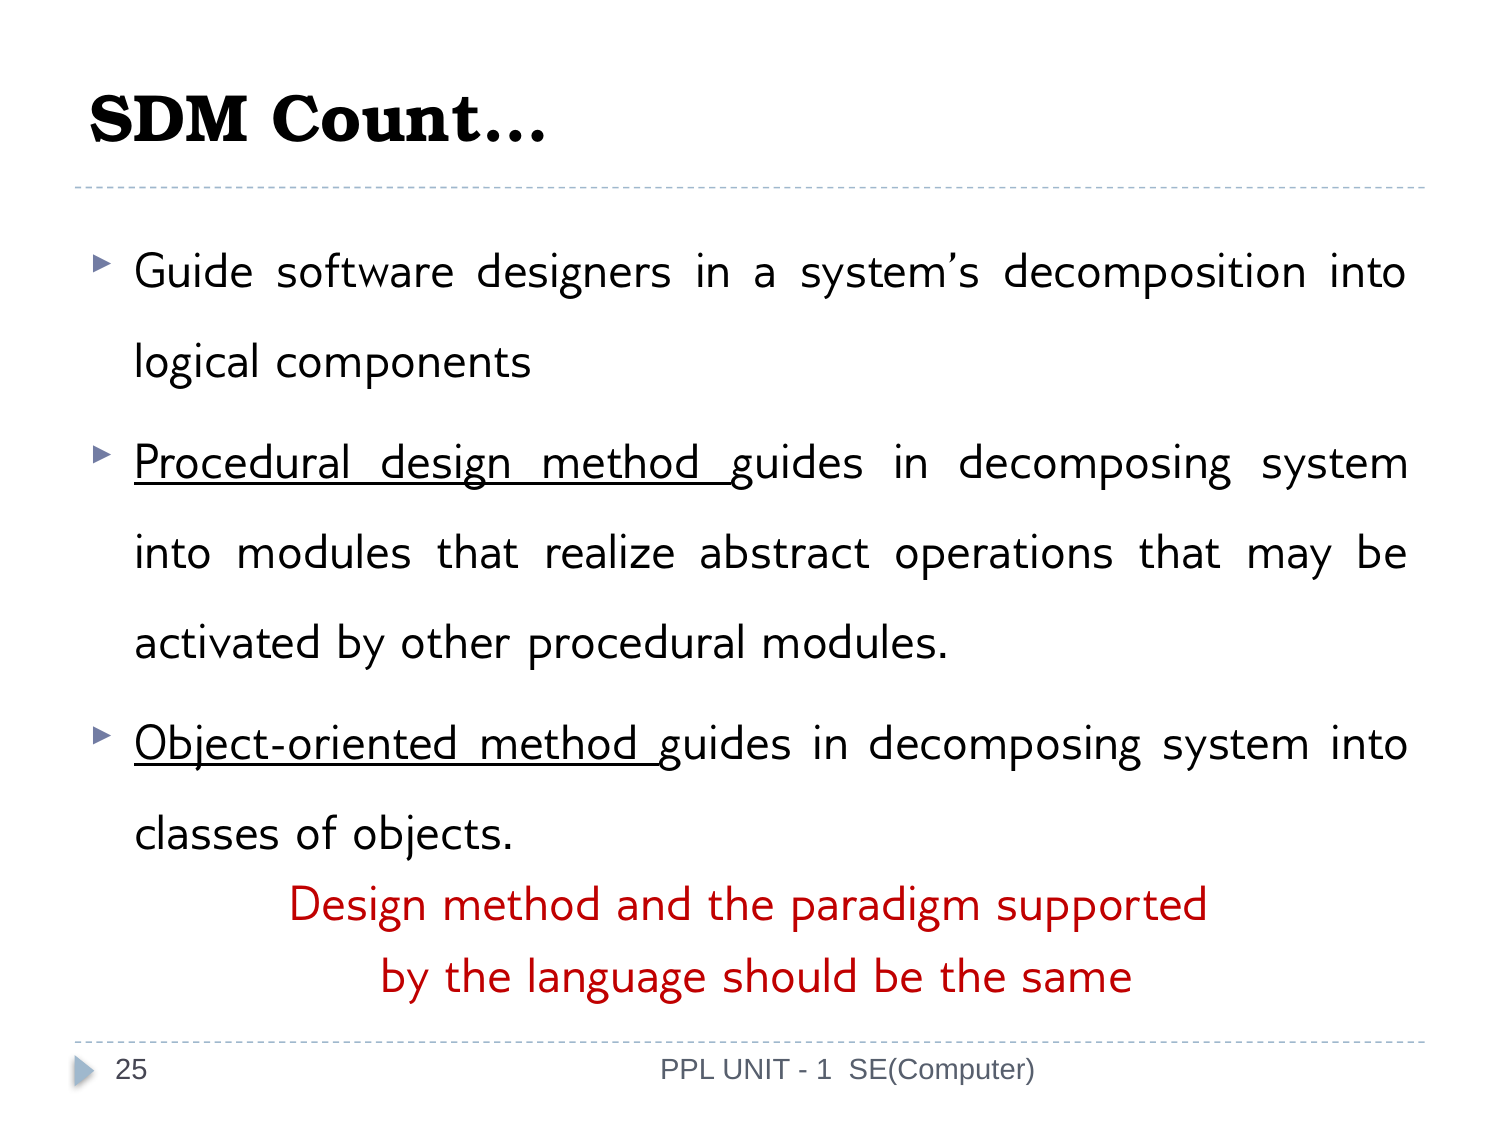

# SDM Count…
Guide software designers in a system’s decomposition into logical components
Procedural design method guides in decomposing system into modules that realize abstract operations that may be activated by other procedural modules.
Object-oriented method guides in decomposing system into classes of objects.
Design method and the paradigm supported
 by the language should be the same
25
PPL UNIT - 1  SE(Computer)